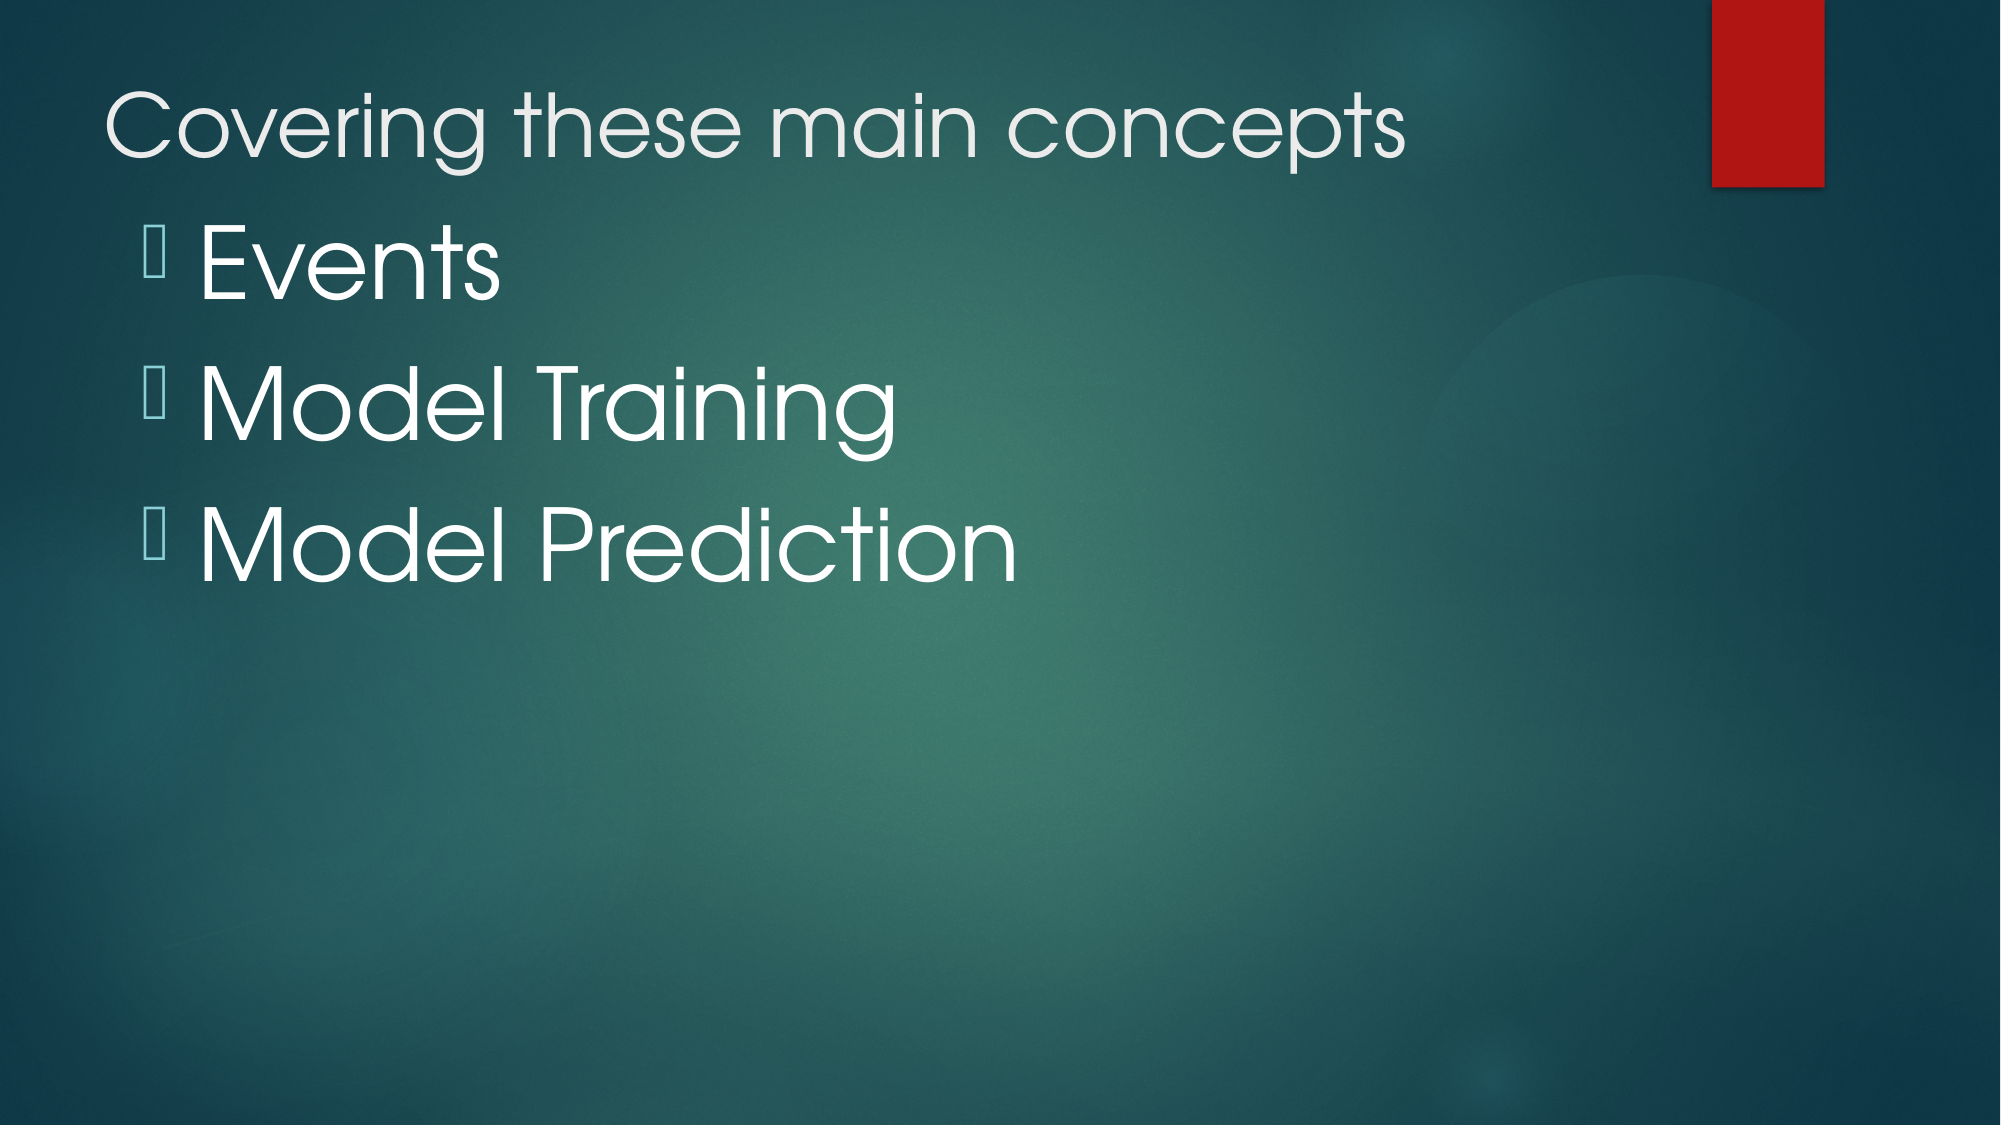

# Covering these main concepts
Events
Model Training
Model Prediction